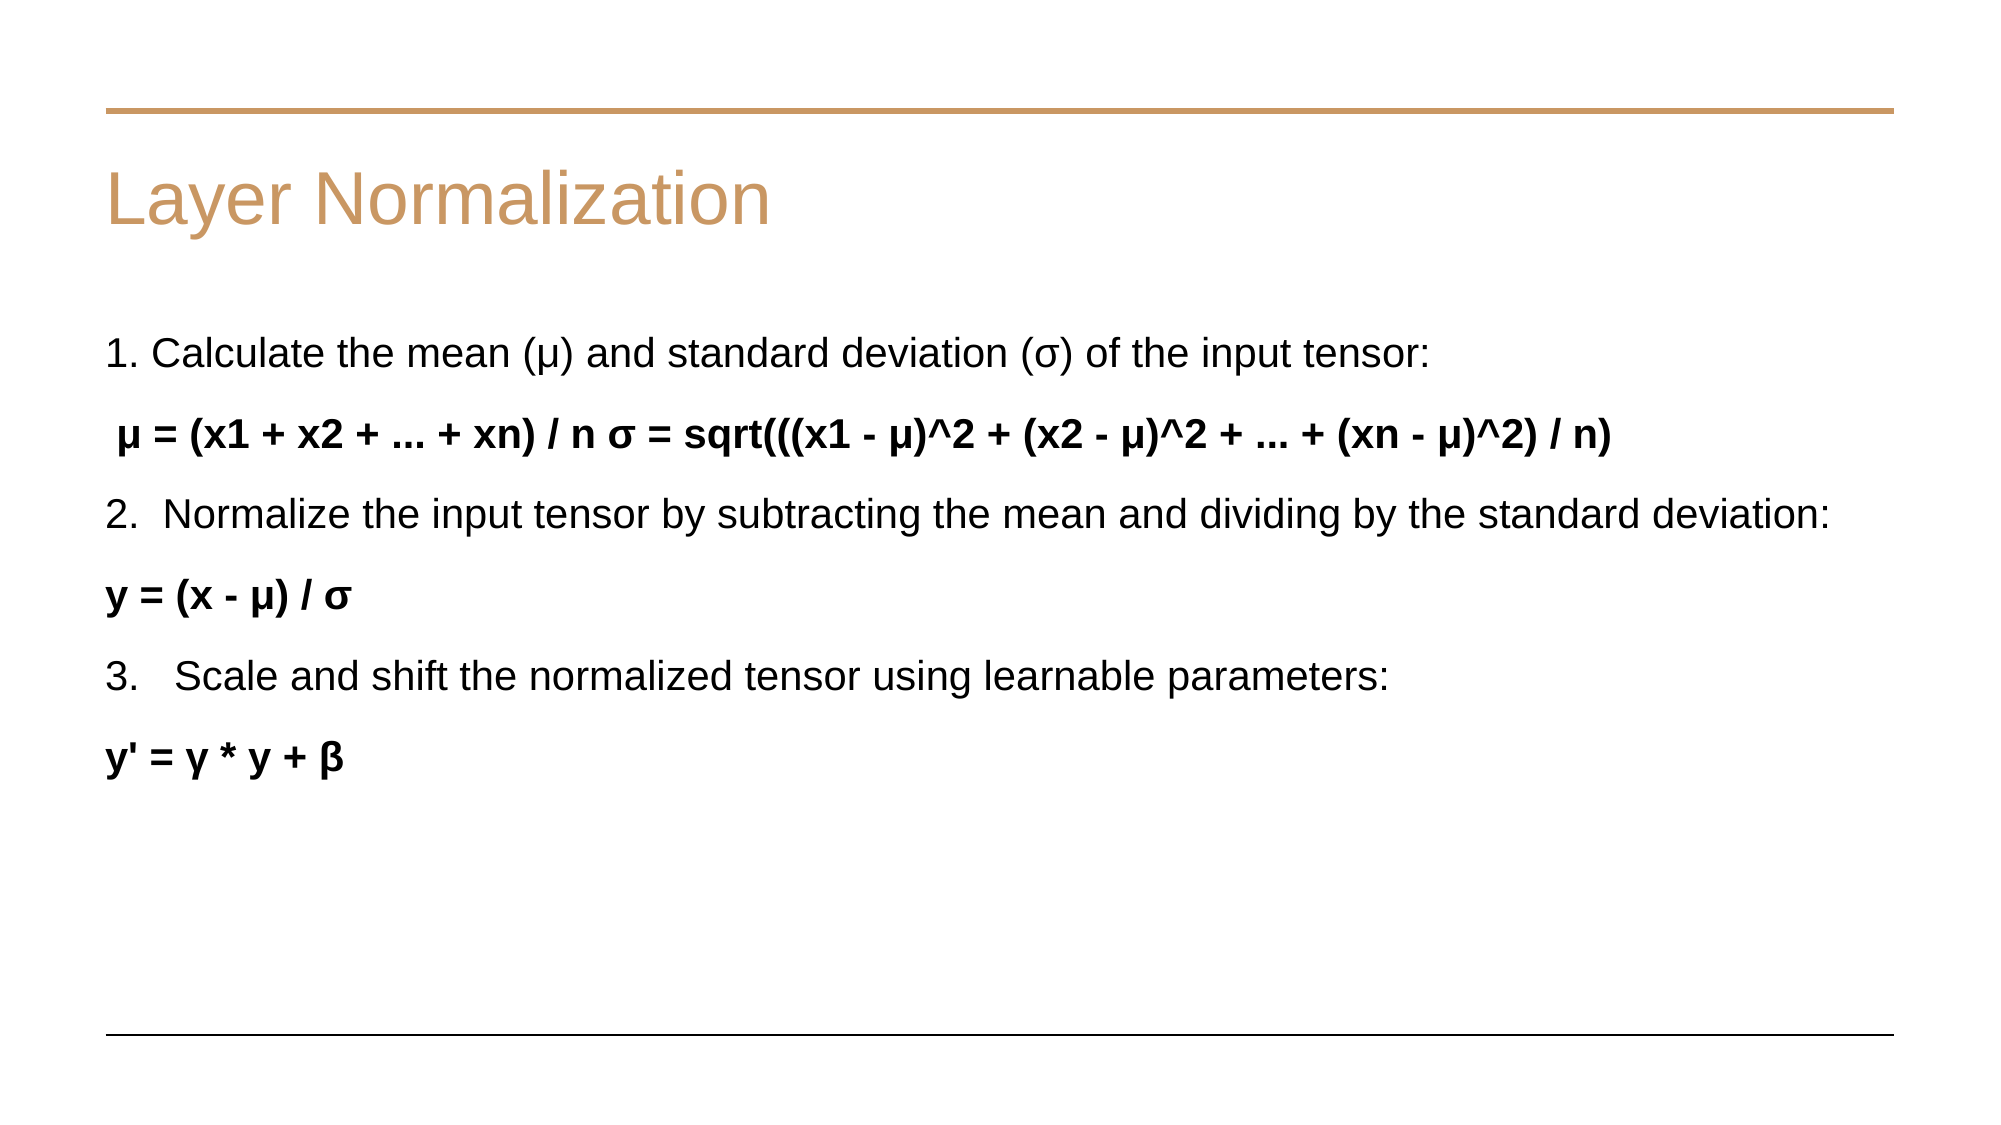

# Layer Normalization
1. Calculate the mean (μ) and standard deviation (σ) of the input tensor:
 μ = (x1 + x2 + ... + xn) / n σ = sqrt(((x1 - μ)^2 + (x2 - μ)^2 + ... + (xn - μ)^2) / n)
2.  Normalize the input tensor by subtracting the mean and dividing by the standard deviation:
y = (x - μ) / σ
3.   Scale and shift the normalized tensor using learnable parameters:
y' = γ * y + β